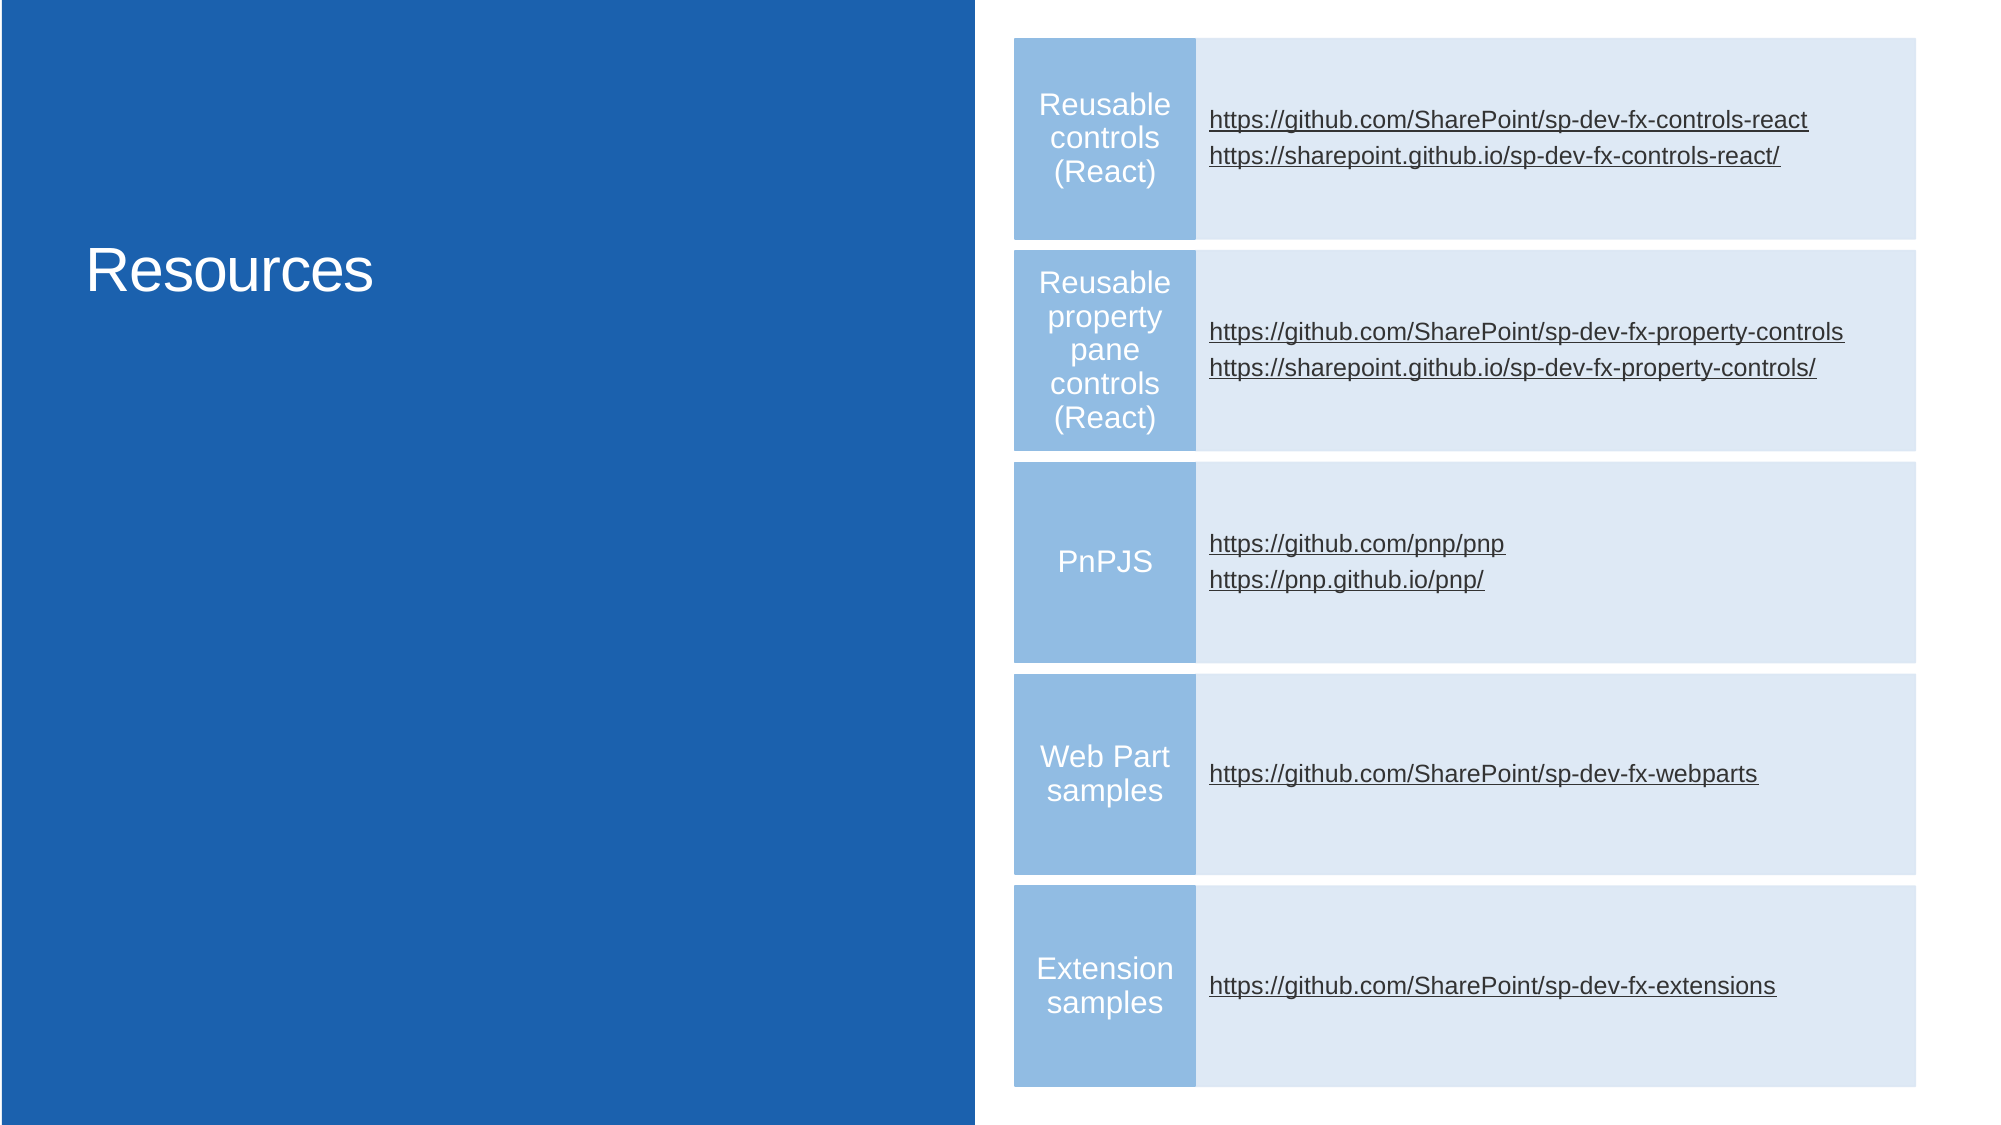

https://github.com/SharePoint/sp-dev-fx-controls-react
https://sharepoint.github.io/sp-dev-fx-controls-react/
Reusable controls (React)
https://github.com/SharePoint/sp-dev-fx-property-controls
https://sharepoint.github.io/sp-dev-fx-property-controls/
Reusable property pane controls (React)
https://github.com/pnp/pnp
https://pnp.github.io/pnp/
PnPJS
https://github.com/SharePoint/sp-dev-fx-webparts
Web Part samples
https://github.com/SharePoint/sp-dev-fx-extensions
Extension samples
Resources